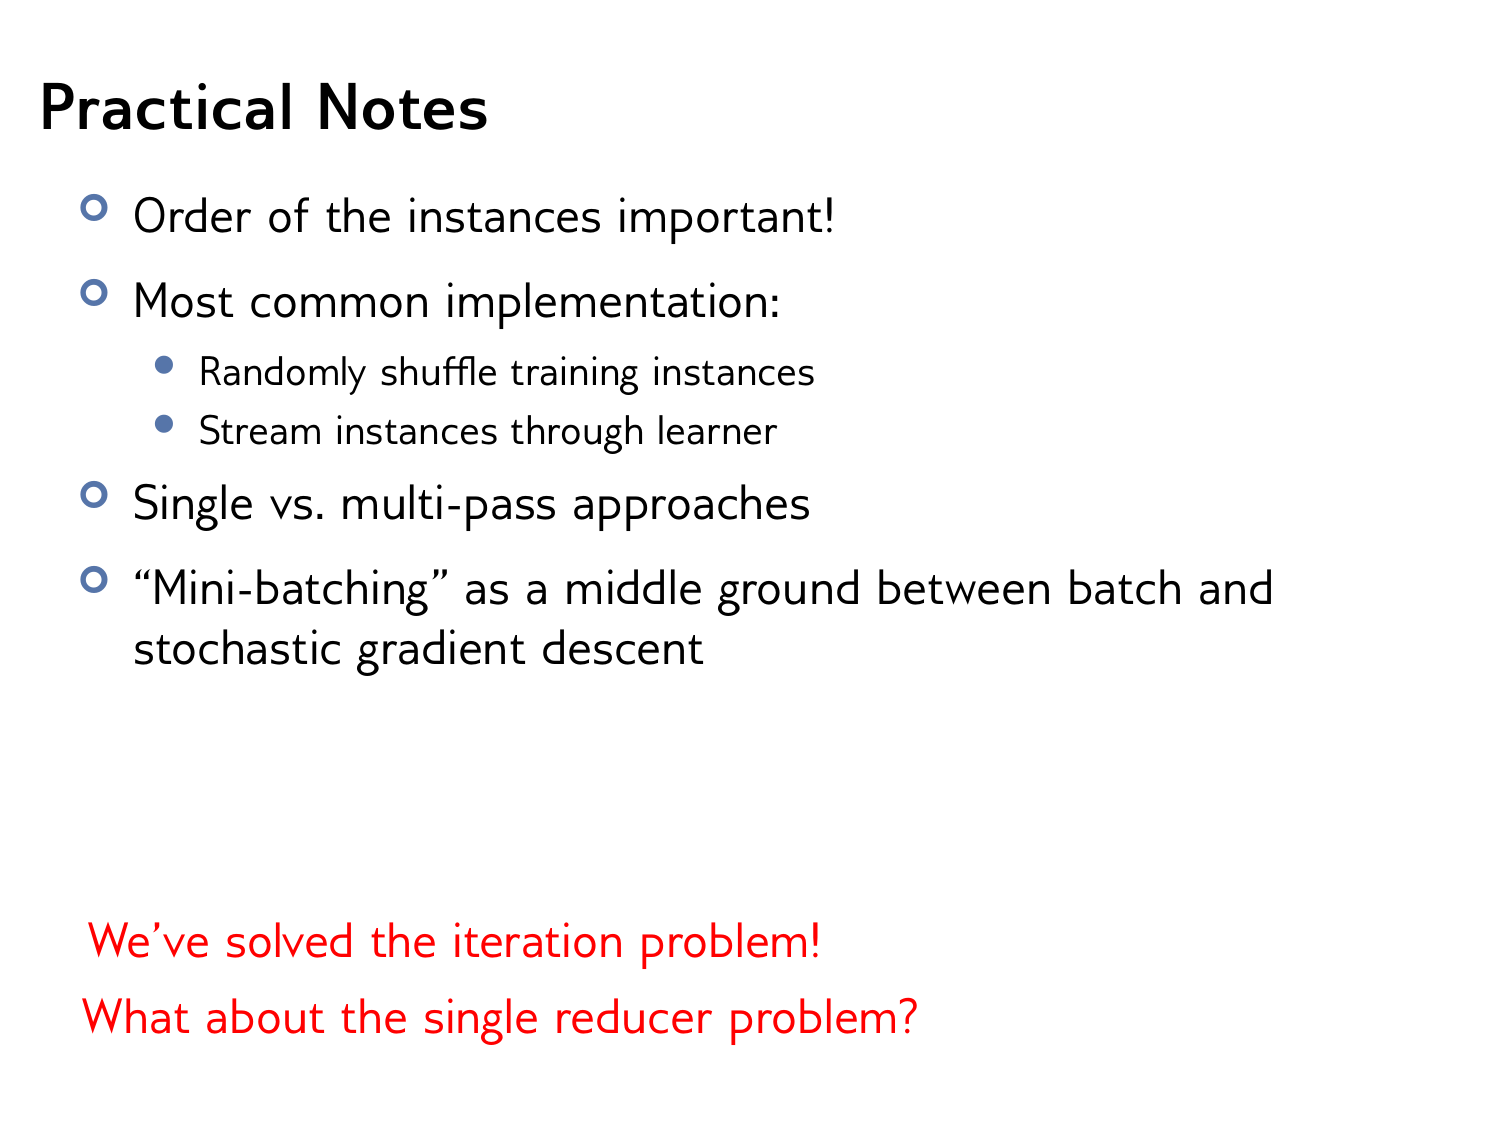

# Practical Notes
Order of the instances important!
Most common implementation:
Randomly shuffle training instances
Stream instances through learner
Single vs. multi-pass approaches
“Mini-batching” as a middle ground between batch and stochastic gradient descent
We’ve solved the iteration problem!
What about the single reducer problem?